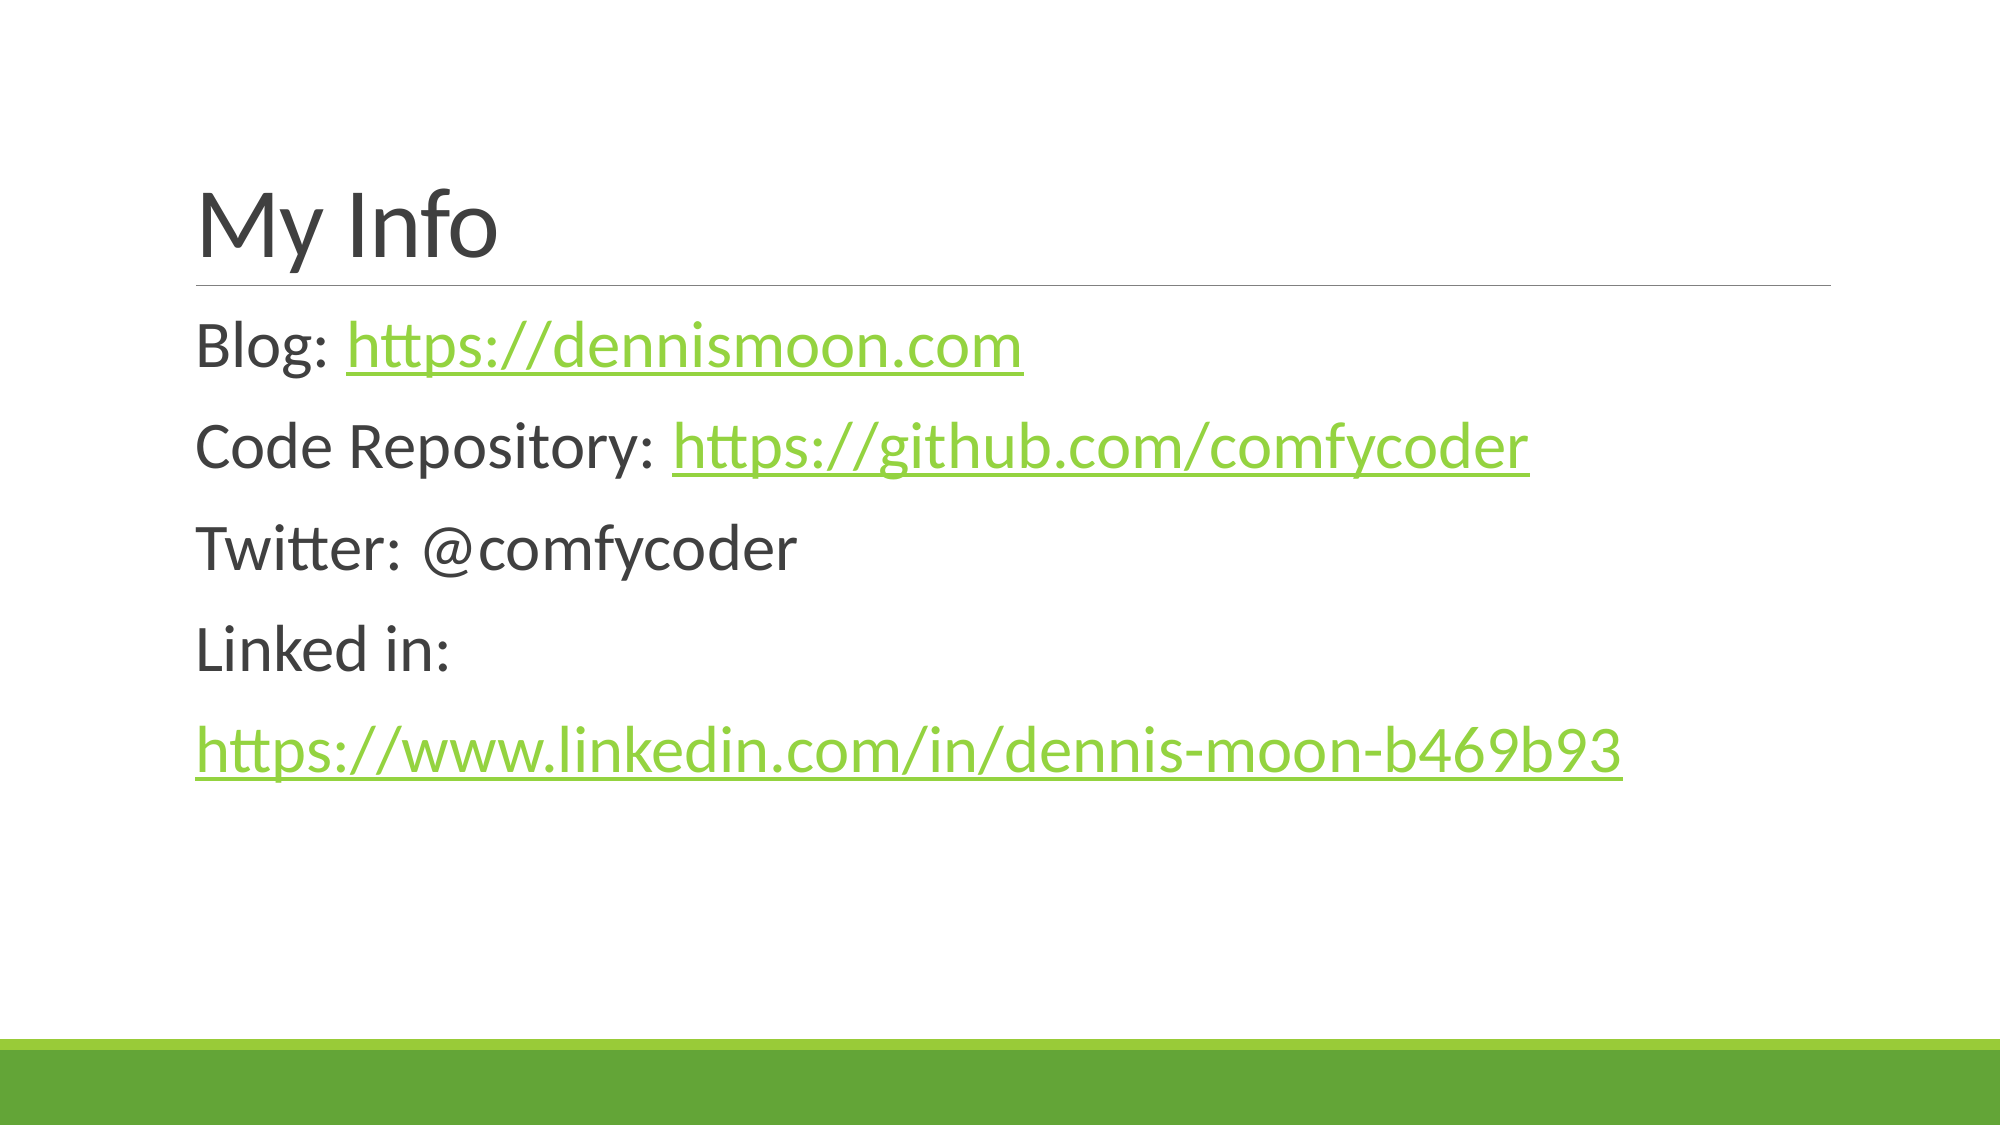

# My Info
Blog: https://dennismoon.com
Code Repository: https://github.com/comfycoder
Twitter: @comfycoder
Linked in:
https://www.linkedin.com/in/dennis-moon-b469b93